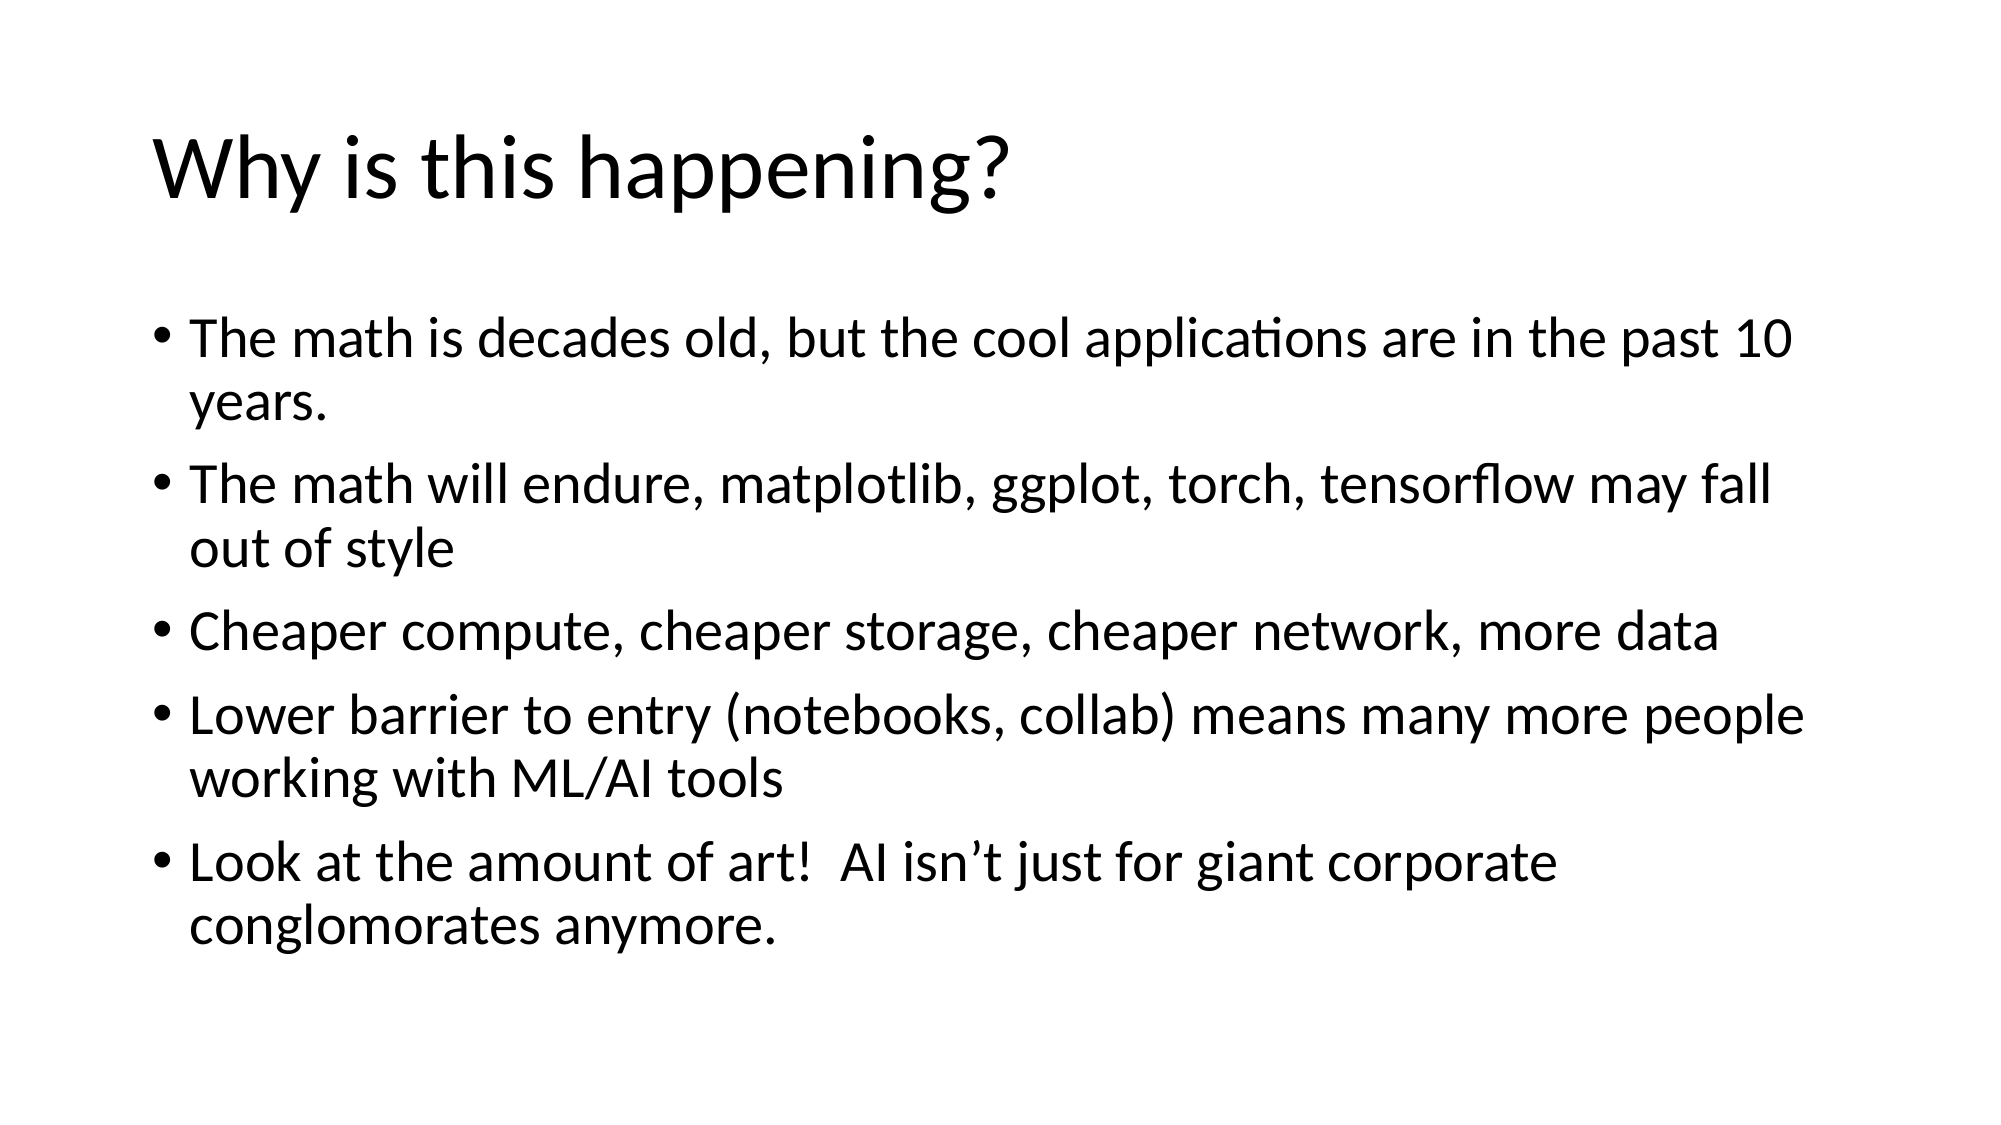

# Why is this happening?
The math is decades old, but the cool applications are in the past 10 years.
The math will endure, matplotlib, ggplot, torch, tensorflow may fall out of style
Cheaper compute, cheaper storage, cheaper network, more data
Lower barrier to entry (notebooks, collab) means many more people working with ML/AI tools
Look at the amount of art!  AI isn’t just for giant corporate conglomorates anymore.